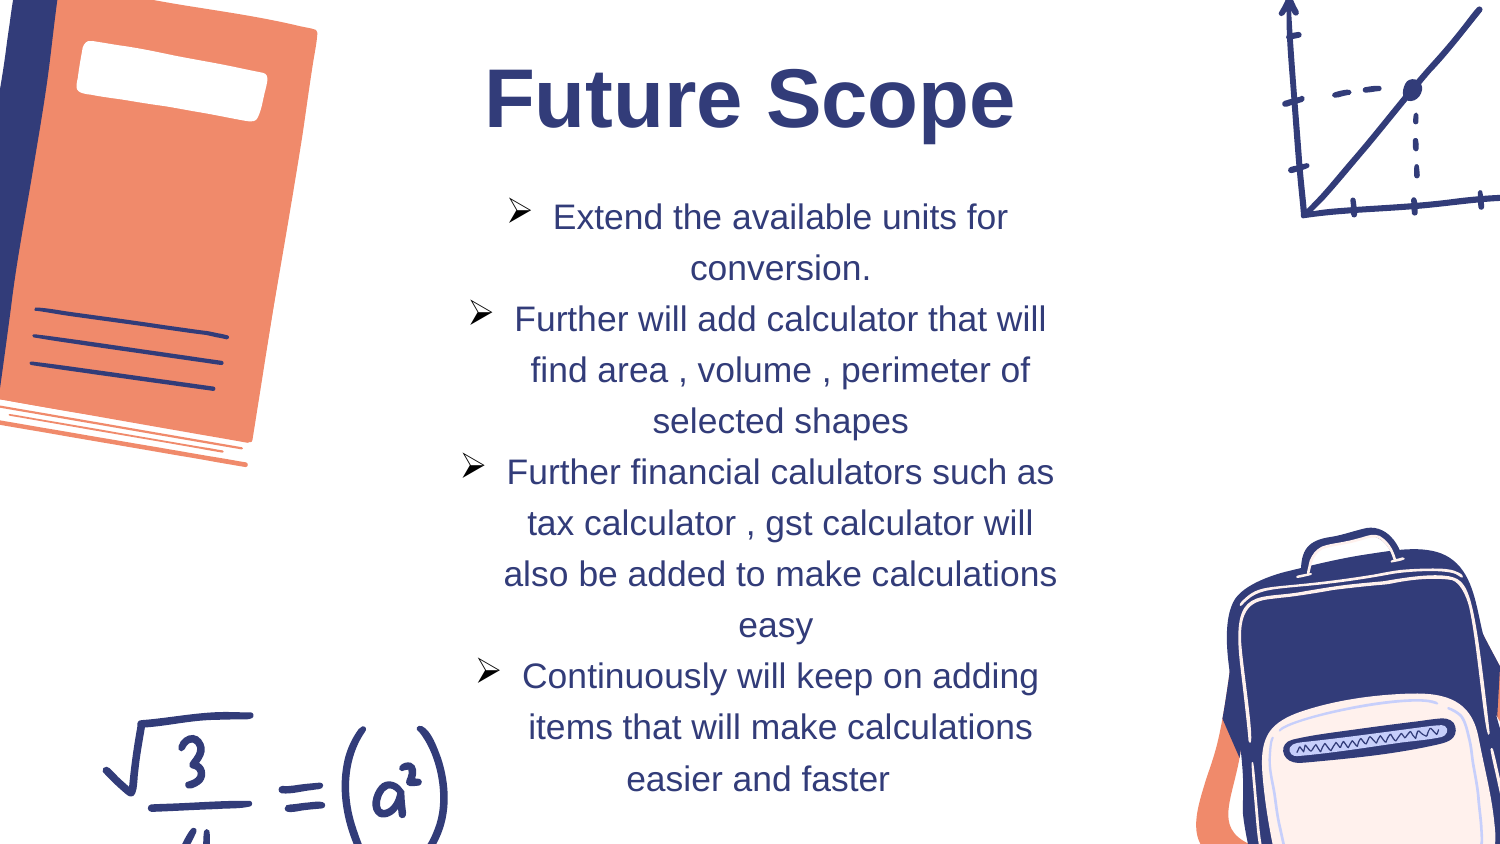

Future Scope
Extend the available units for conversion.
Further will add calculator that will find area , volume , perimeter of selected shapes
Further financial calulators such as tax calculator , gst calculator will also be added to make calculations easy
Continuously will keep on adding items that will make calculations easier and faster
11